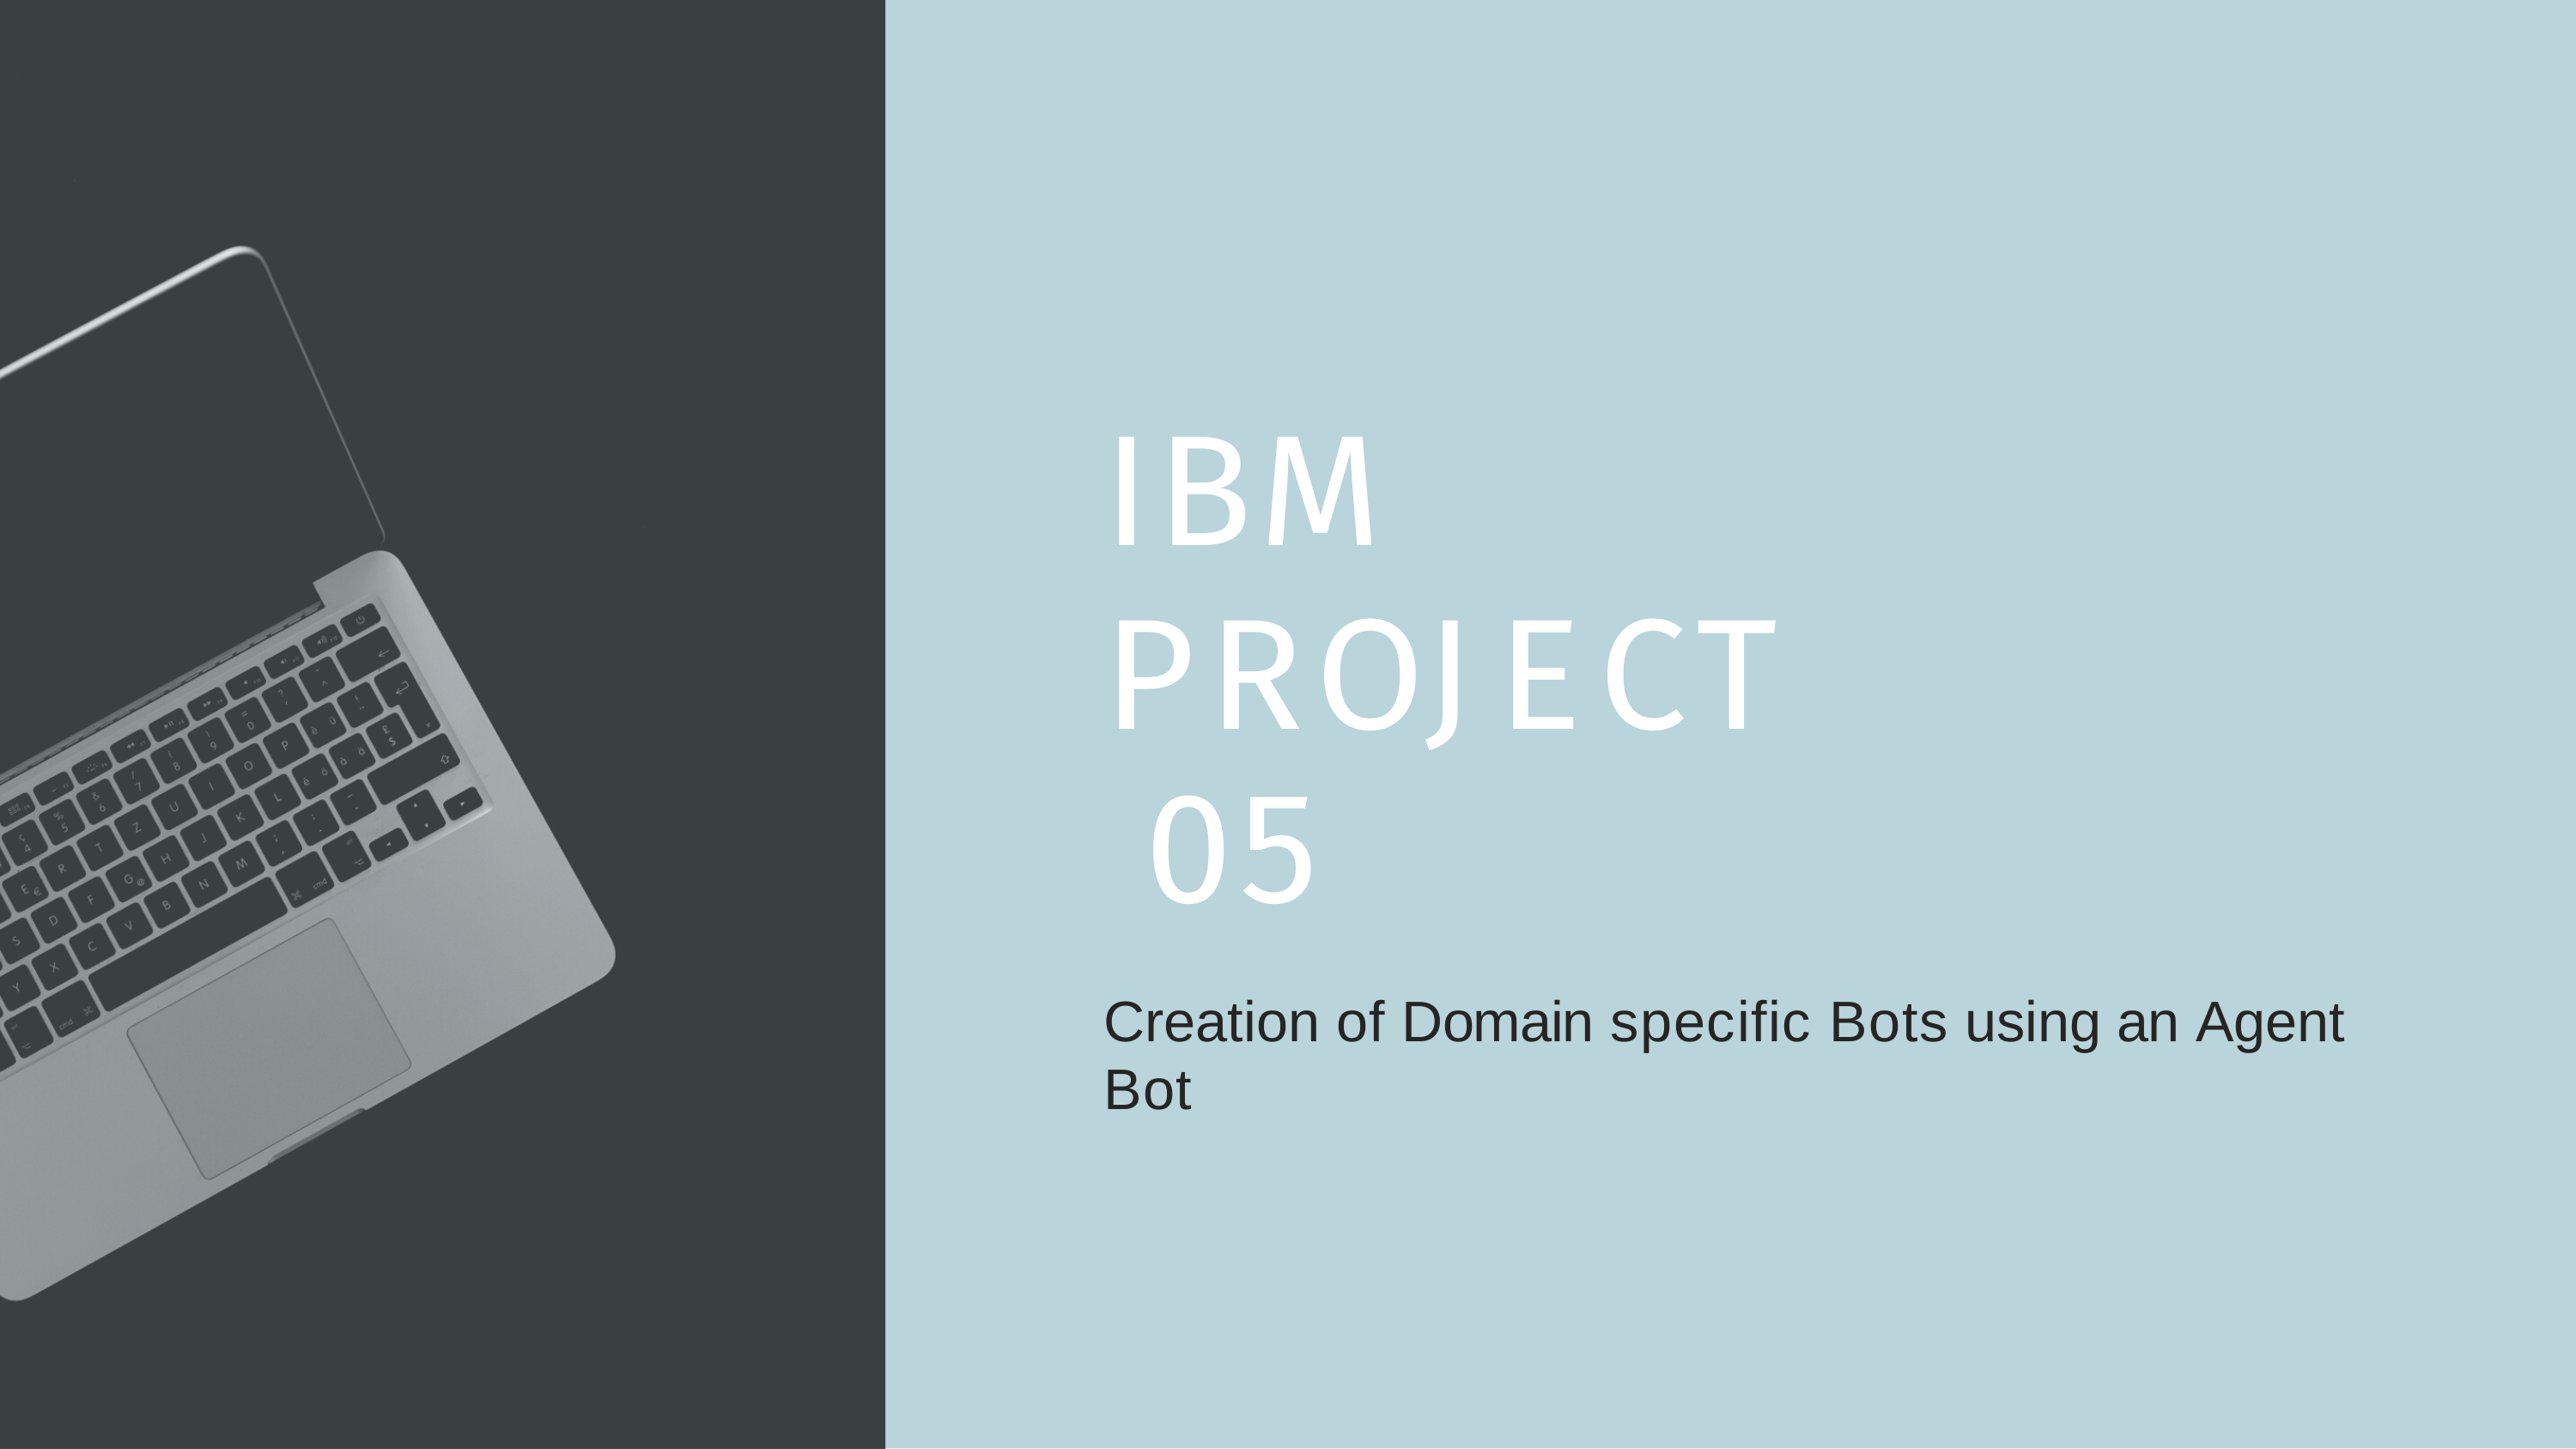

# IBM
PROJECT  05
Creation of Domain specific Bots using an Agent Bot